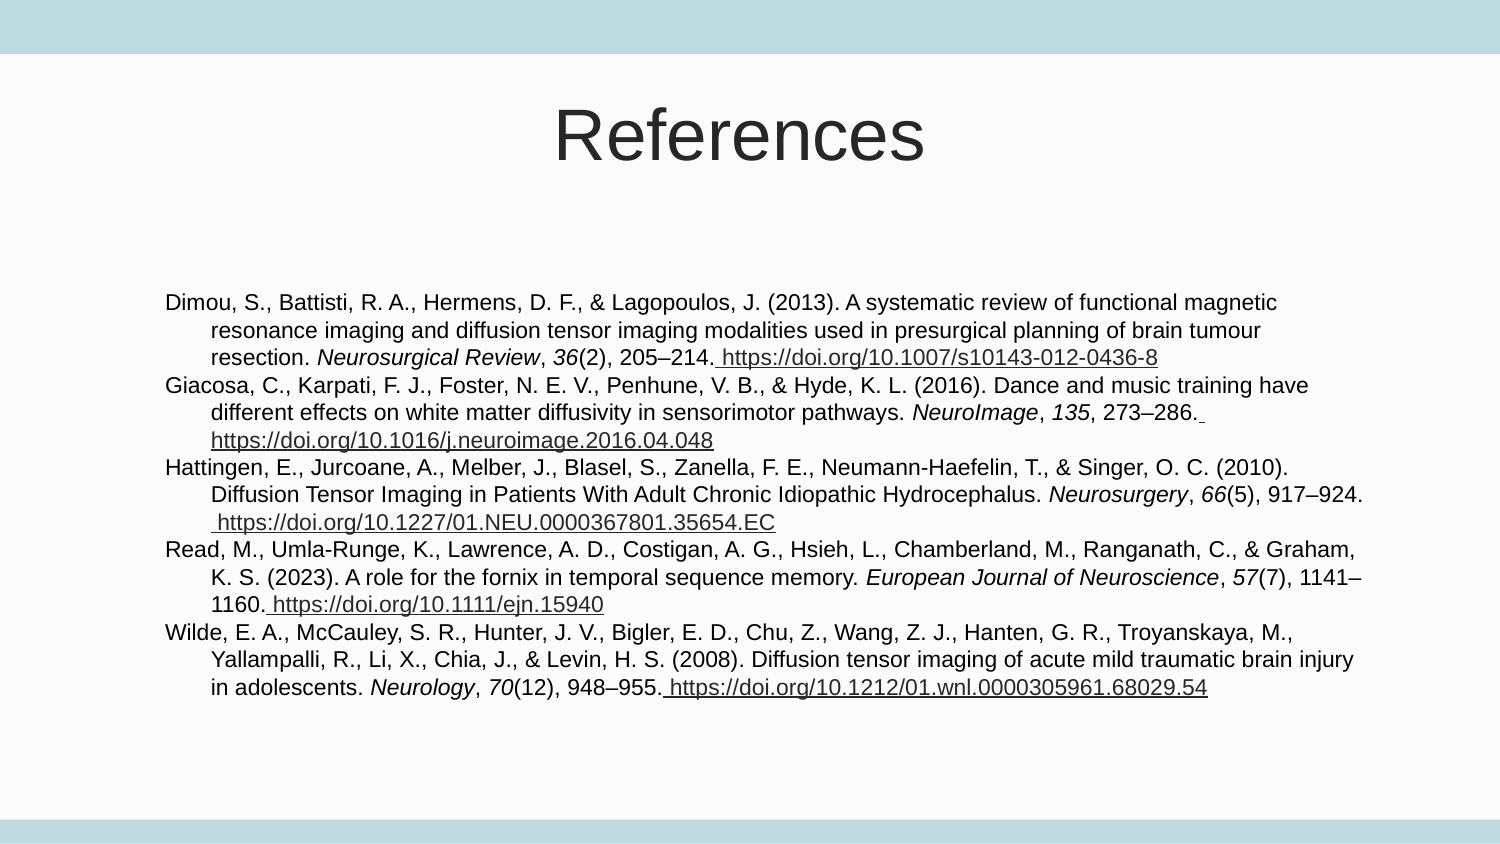

# References

Dimou, S., Battisti, R. A., Hermens, D. F., & Lagopoulos, J. (2013). A systematic review of functional magnetic resonance imaging and diffusion tensor imaging modalities used in presurgical planning of brain tumour resection. Neurosurgical Review, 36(2), 205–214. https://doi.org/10.1007/s10143-012-0436-8
Giacosa, C., Karpati, F. J., Foster, N. E. V., Penhune, V. B., & Hyde, K. L. (2016). Dance and music training have different effects on white matter diffusivity in sensorimotor pathways. NeuroImage, 135, 273–286. https://doi.org/10.1016/j.neuroimage.2016.04.048
Hattingen, E., Jurcoane, A., Melber, J., Blasel, S., Zanella, F. E., Neumann-Haefelin, T., & Singer, O. C. (2010). Diffusion Tensor Imaging in Patients With Adult Chronic Idiopathic Hydrocephalus. Neurosurgery, 66(5), 917–924. https://doi.org/10.1227/01.NEU.0000367801.35654.EC
Read, M., Umla‐Runge, K., Lawrence, A. D., Costigan, A. G., Hsieh, L., Chamberland, M., Ranganath, C., & Graham, K. S. (2023). A role for the fornix in temporal sequence memory. European Journal of Neuroscience, 57(7), 1141–1160. https://doi.org/10.1111/ejn.15940
Wilde, E. A., McCauley, S. R., Hunter, J. V., Bigler, E. D., Chu, Z., Wang, Z. J., Hanten, G. R., Troyanskaya, M., Yallampalli, R., Li, X., Chia, J., & Levin, H. S. (2008). Diffusion tensor imaging of acute mild traumatic brain injury in adolescents. Neurology, 70(12), 948–955. https://doi.org/10.1212/01.wnl.0000305961.68029.54